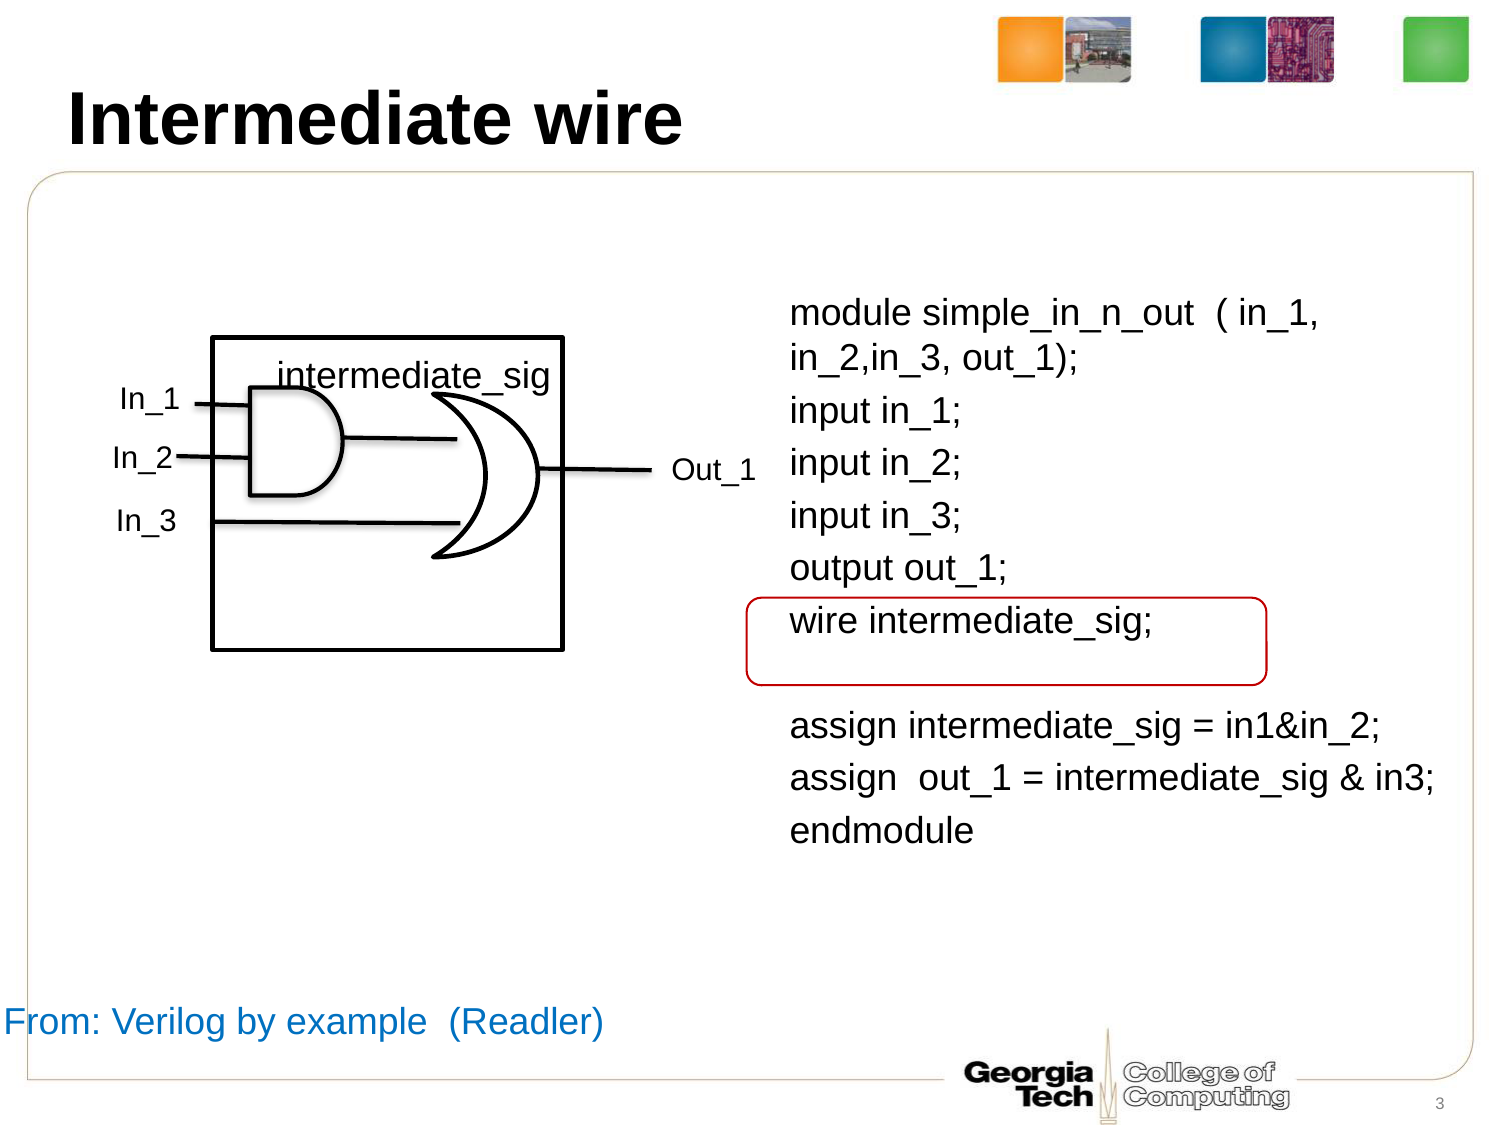

# Intermediate wire
module simple_in_n_out  ( in_1, in_2,in_3, out_1);
input in_1;
input in_2;
input in_3;
output out_1;
wire intermediate_sig;

assign intermediate_sig = in1&in_2;
assign  out_1 = intermediate_sig & in3;
endmodule

intermediate_sig
In_1

In_2
Out_1
In_3

From: Verilog by example  (Readler)
3